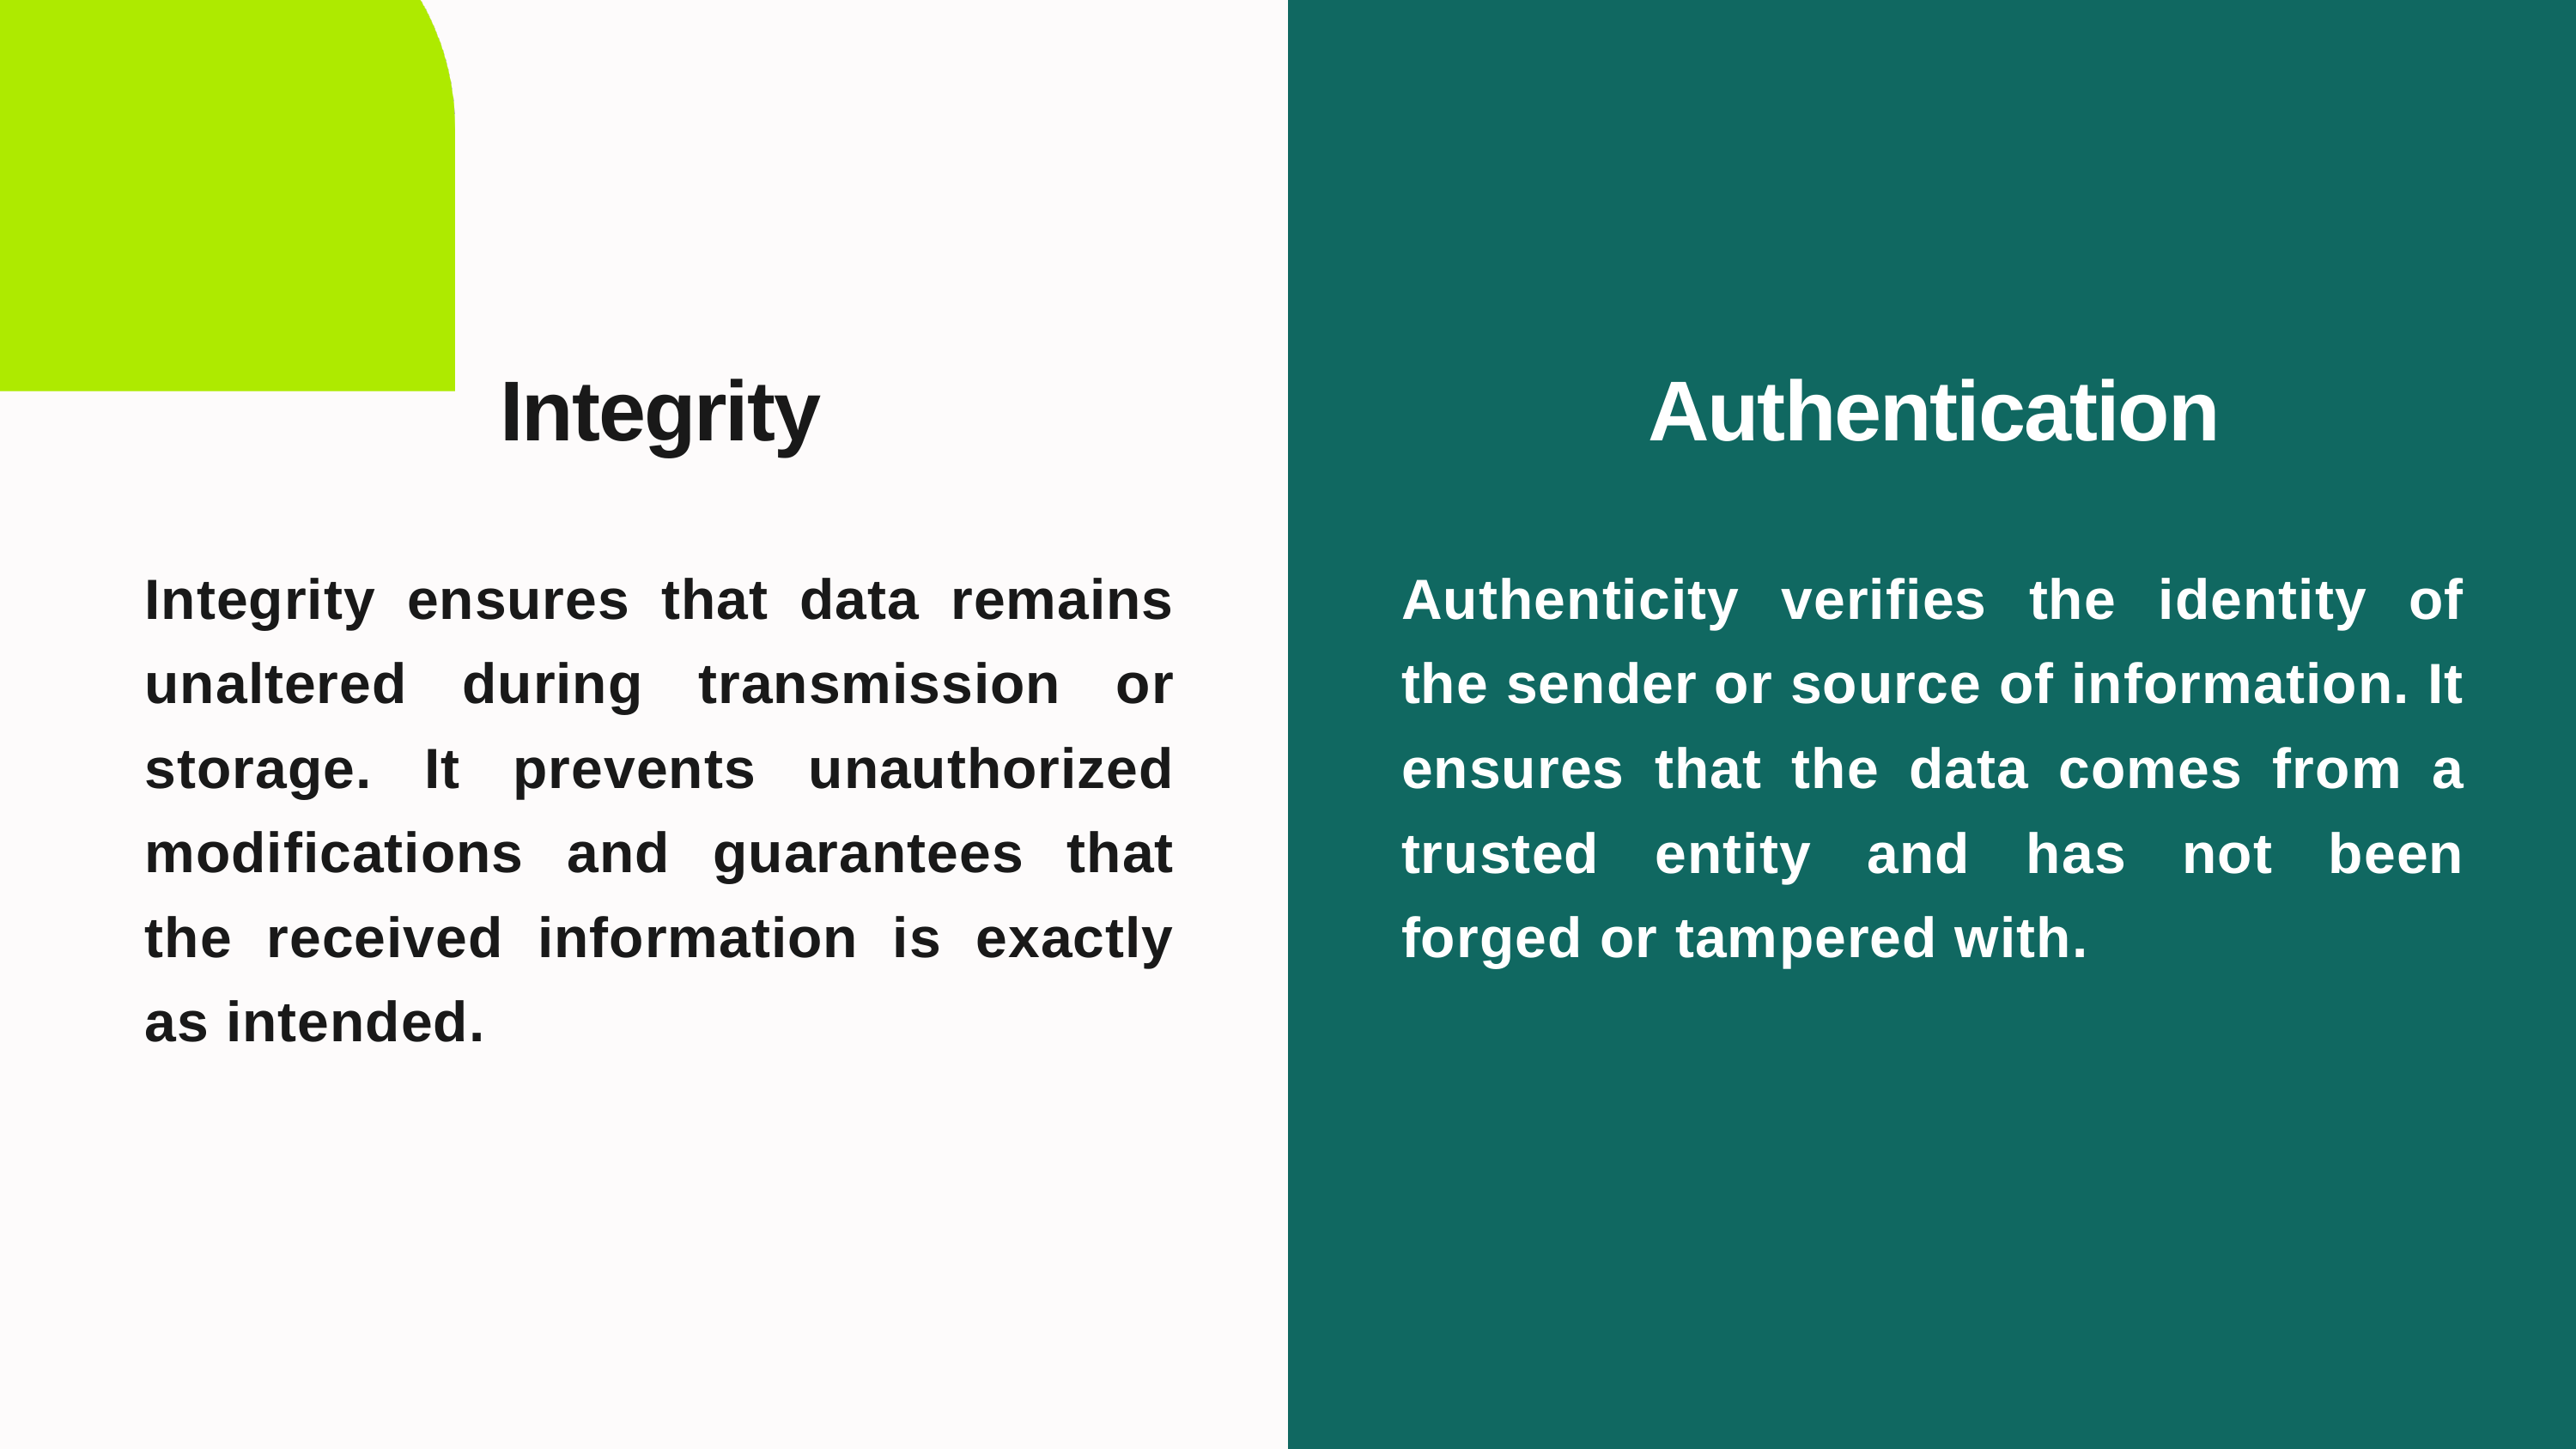

Integrity
Authentication
Integrity ensures that data remains unaltered during transmission or storage. It prevents unauthorized modifications and guarantees that the received information is exactly as intended.
Authenticity verifies the identity of the sender or source of information. It ensures that the data comes from a trusted entity and has not been forged or tampered with.